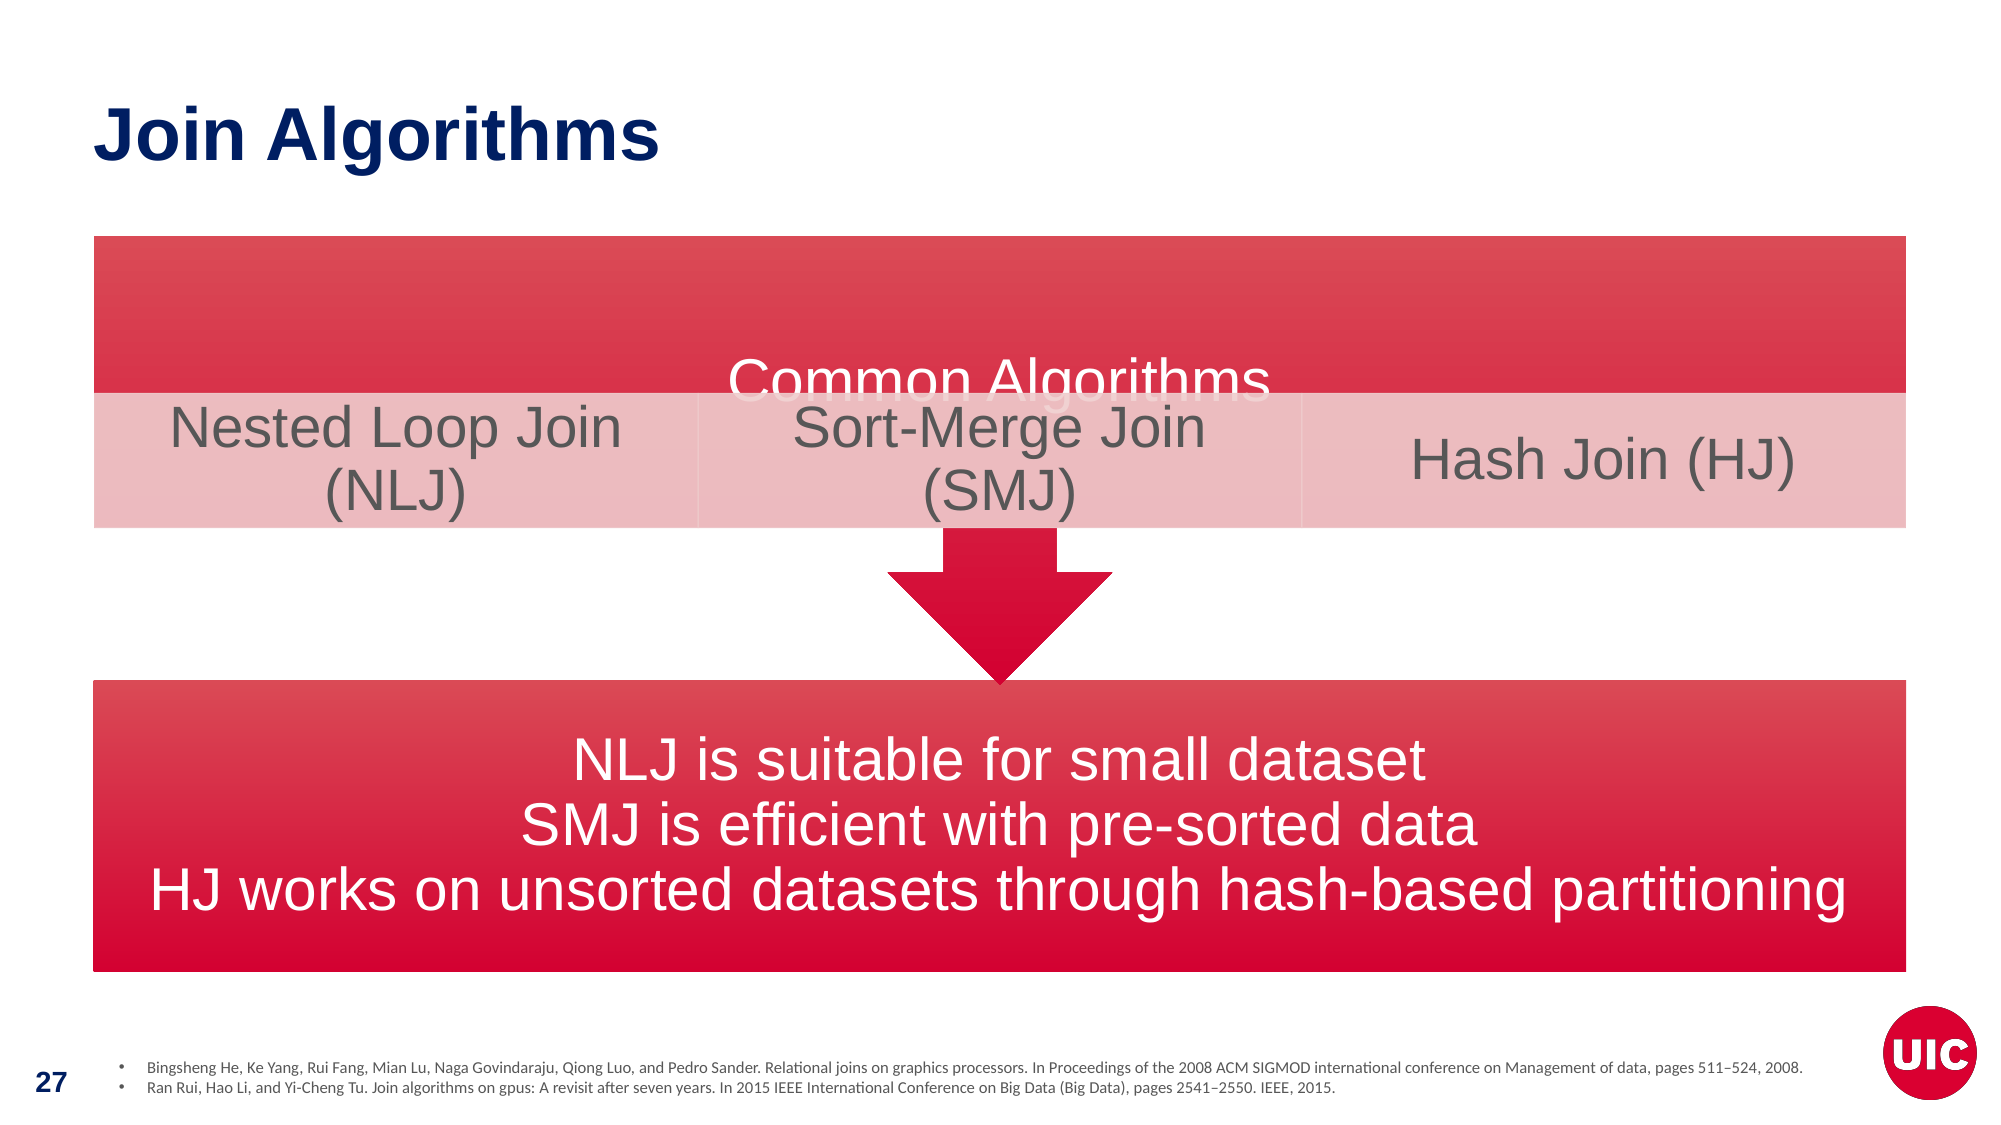

# Join Algorithms
NLJ is suitable for small dataset
SMJ is efficient with pre-sorted data
HJ works on unsorted datasets through hash-based partitioning
Common Algorithms
Nested Loop Join (NLJ)
Sort-Merge Join (SMJ)
Hash Join (HJ)
Bingsheng He, Ke Yang, Rui Fang, Mian Lu, Naga Govindaraju, Qiong Luo, and Pedro Sander. Relational joins on graphics processors. In Proceedings of the 2008 ACM SIGMOD international conference on Management of data, pages 511–524, 2008.
Ran Rui, Hao Li, and Yi-Cheng Tu. Join algorithms on gpus: A revisit after seven years. In 2015 IEEE International Conference on Big Data (Big Data), pages 2541–2550. IEEE, 2015.